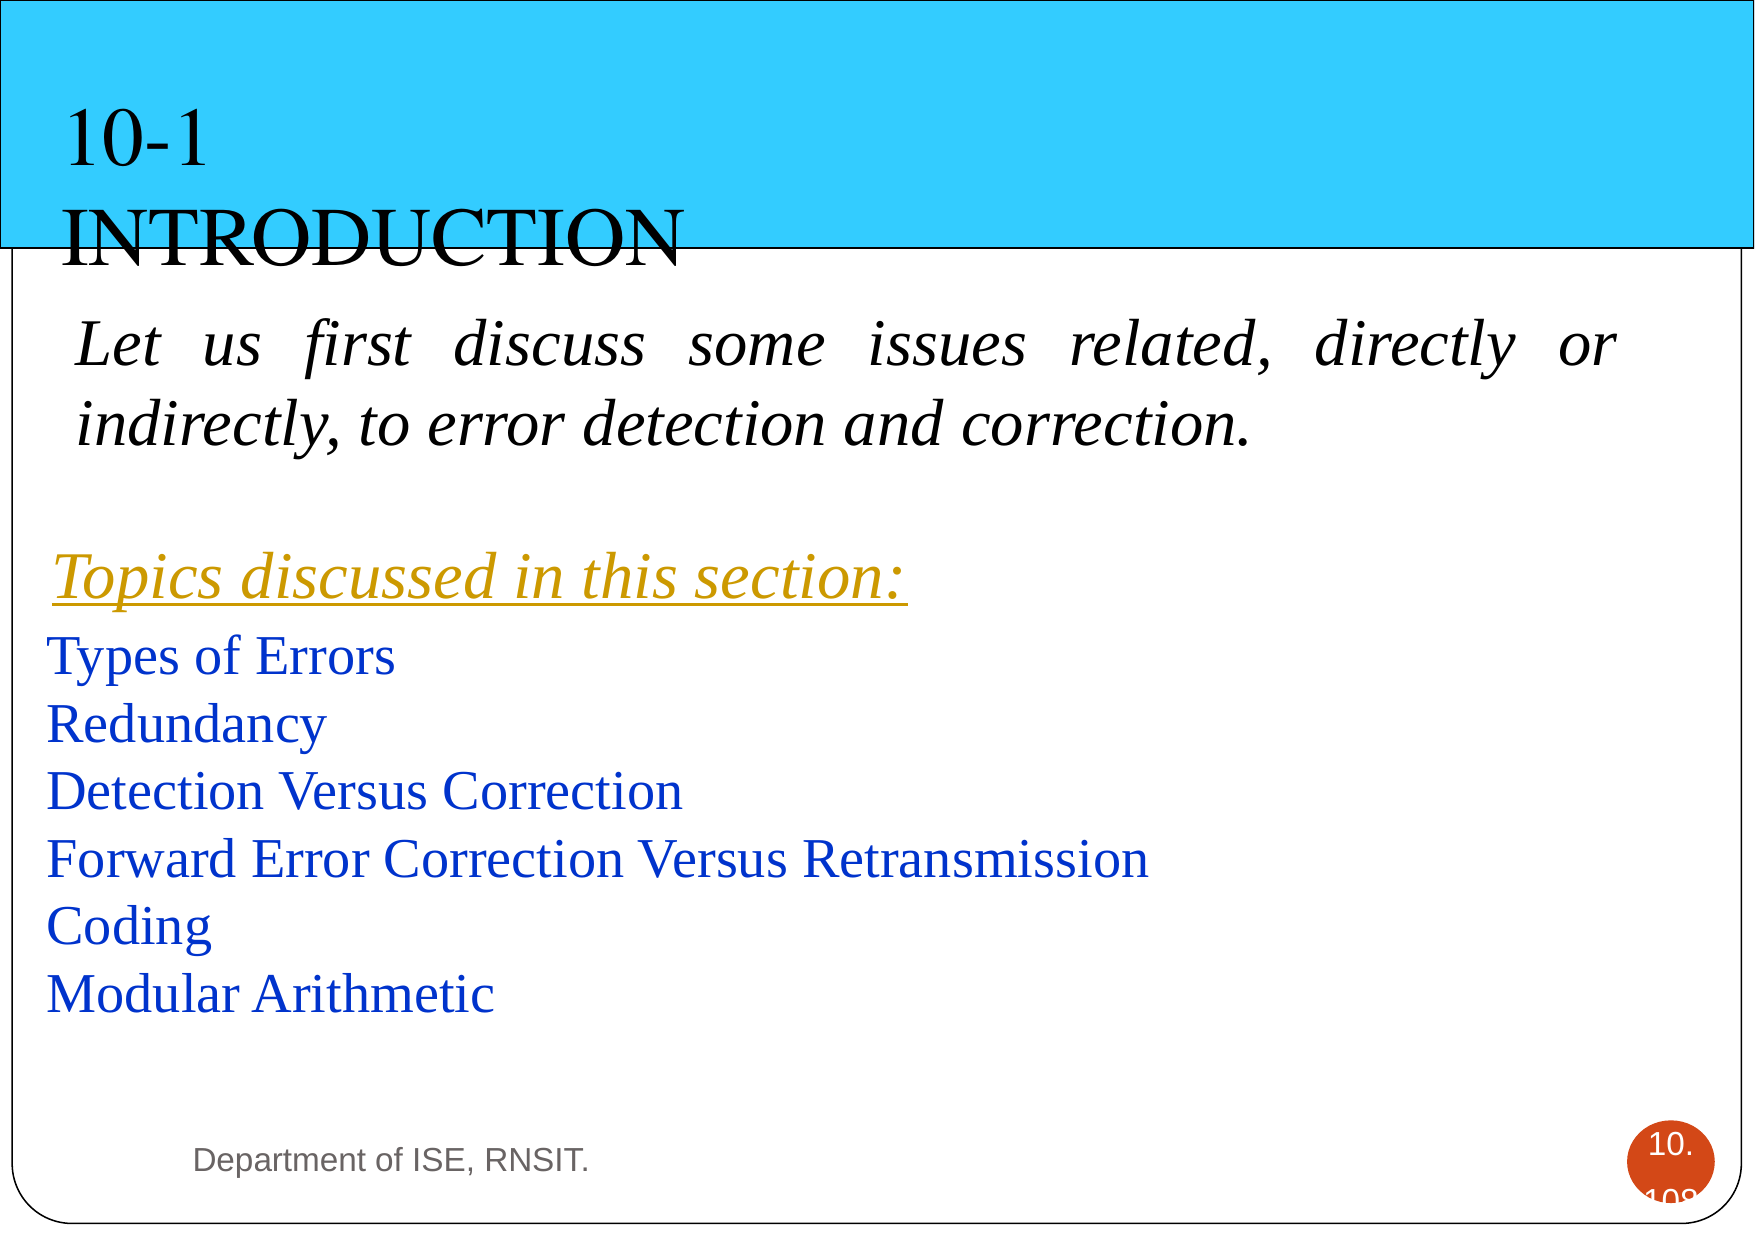

10-1   INTRODUCTION
Let us first discuss some issues related, directly or indirectly, to error detection and correction.
Topics discussed in this section:
Types of Errors
Redundancy
Detection Versus Correction
Forward Error Correction Versus Retransmission
Coding
Modular Arithmetic
Department of ISE, RNSIT.
10.108